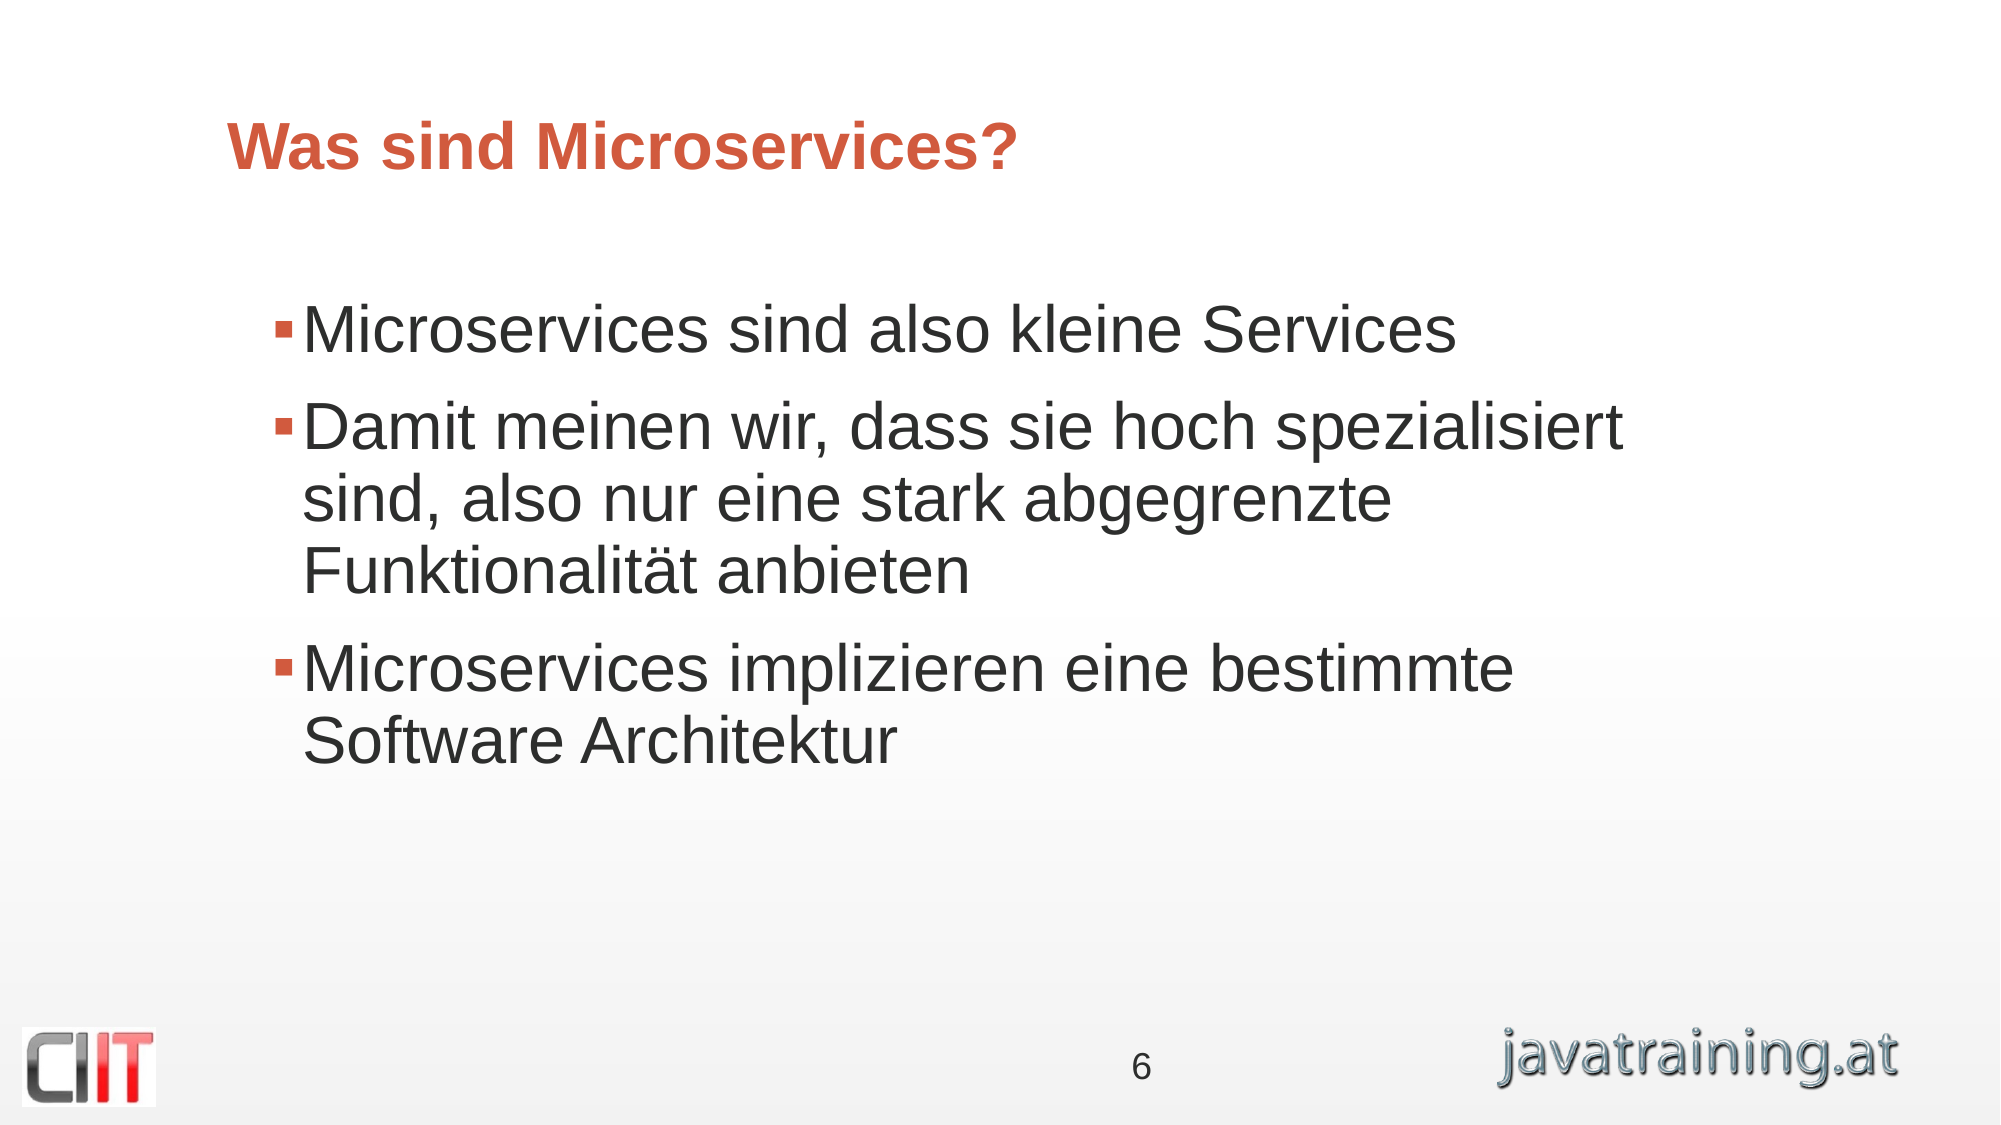

# Was sind Microservices?
Microservices sind also kleine Services
Damit meinen wir, dass sie hoch spezialisiert sind, also nur eine stark abgegrenzte Funktionalität anbieten
Microservices implizieren eine bestimmte Software Architektur

6